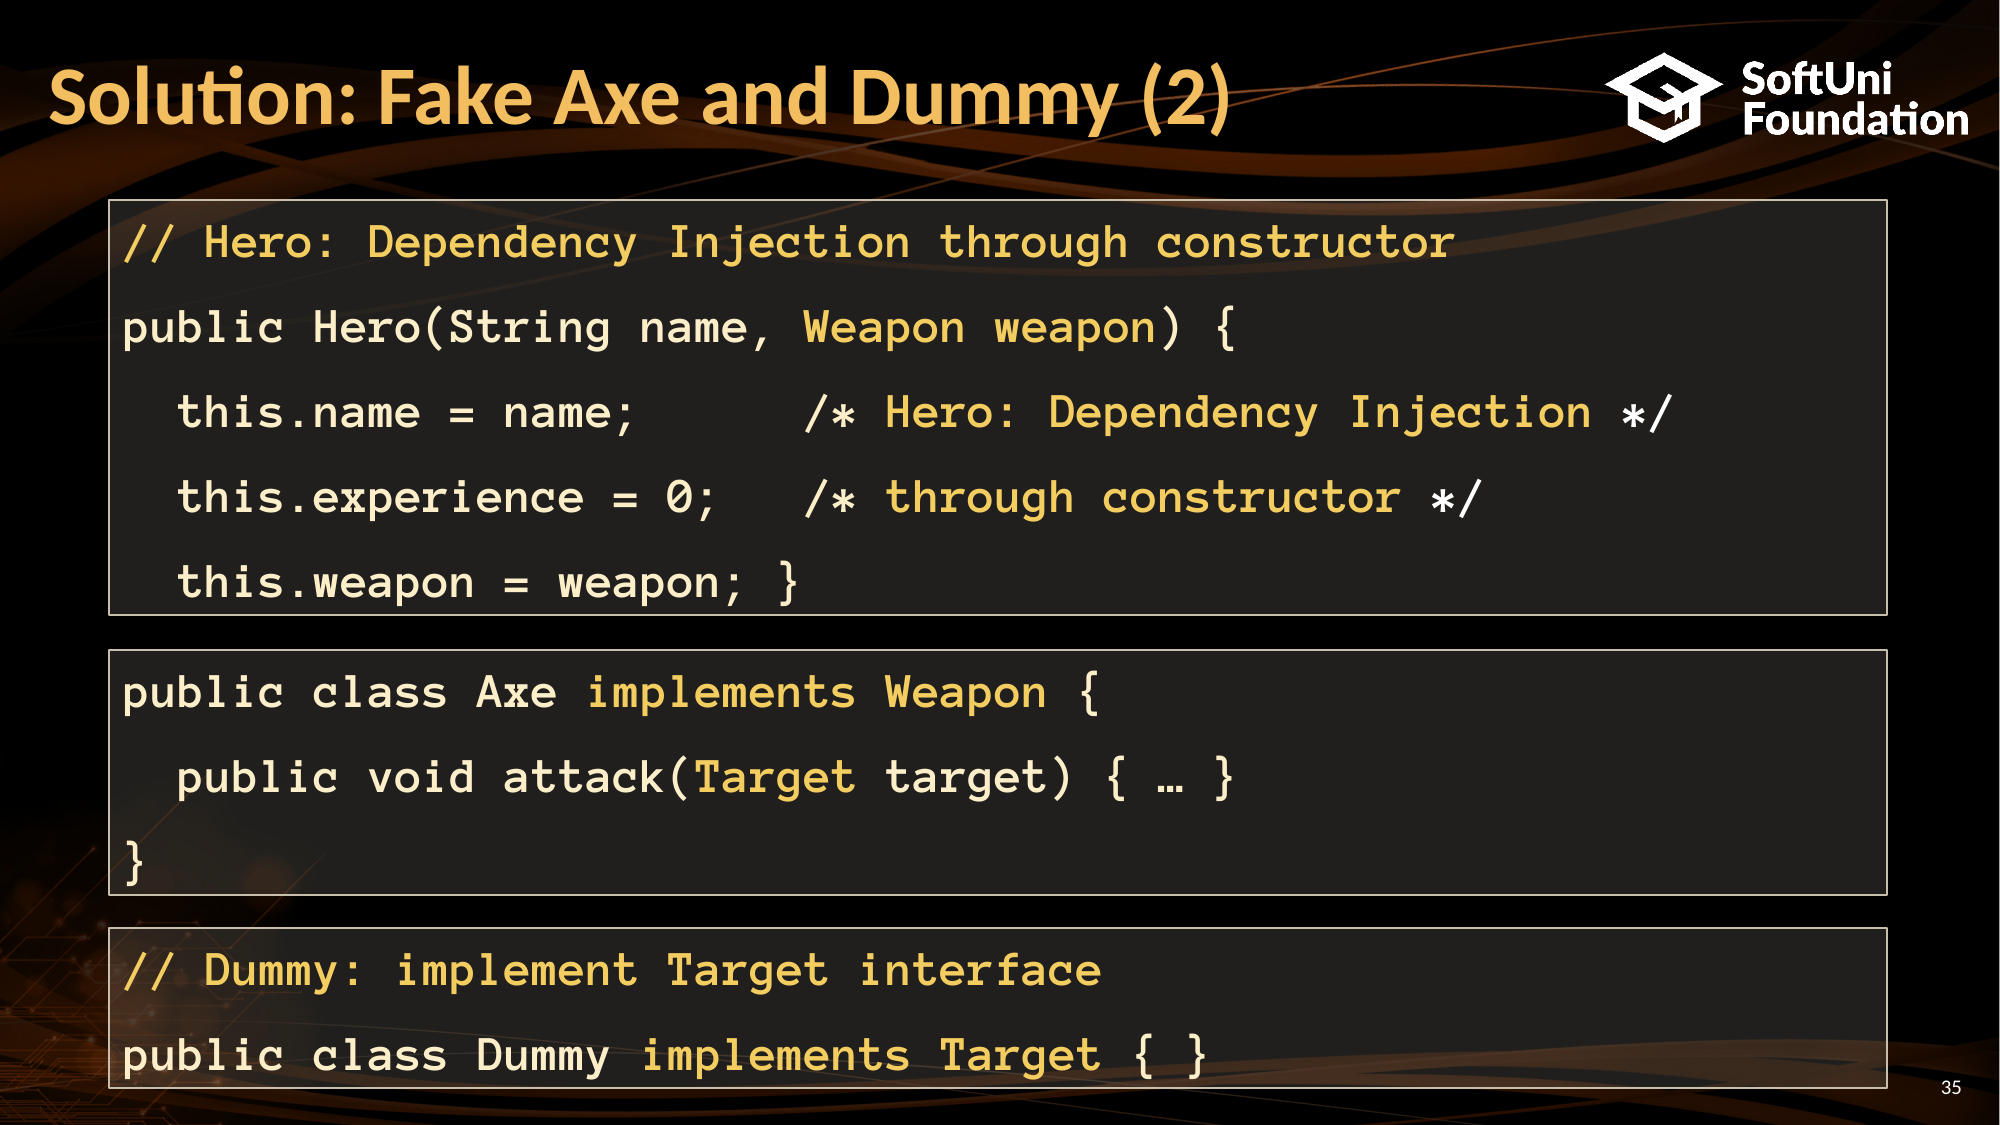

# Solution: Fake Axe and Dummy (2)
// Hero: Dependency Injection through constructor
public Hero(String name, Weapon weapon) {
  this.name = name;      /* Hero: Dependency Injection */
  this.experience = 0;   /* through constructor */
  this.weapon = weapon; }
public class Axe implements Weapon {
  public void attack(Target target) { … }
}
// Dummy: implement Target interface
public class Dummy implements Target { }
35